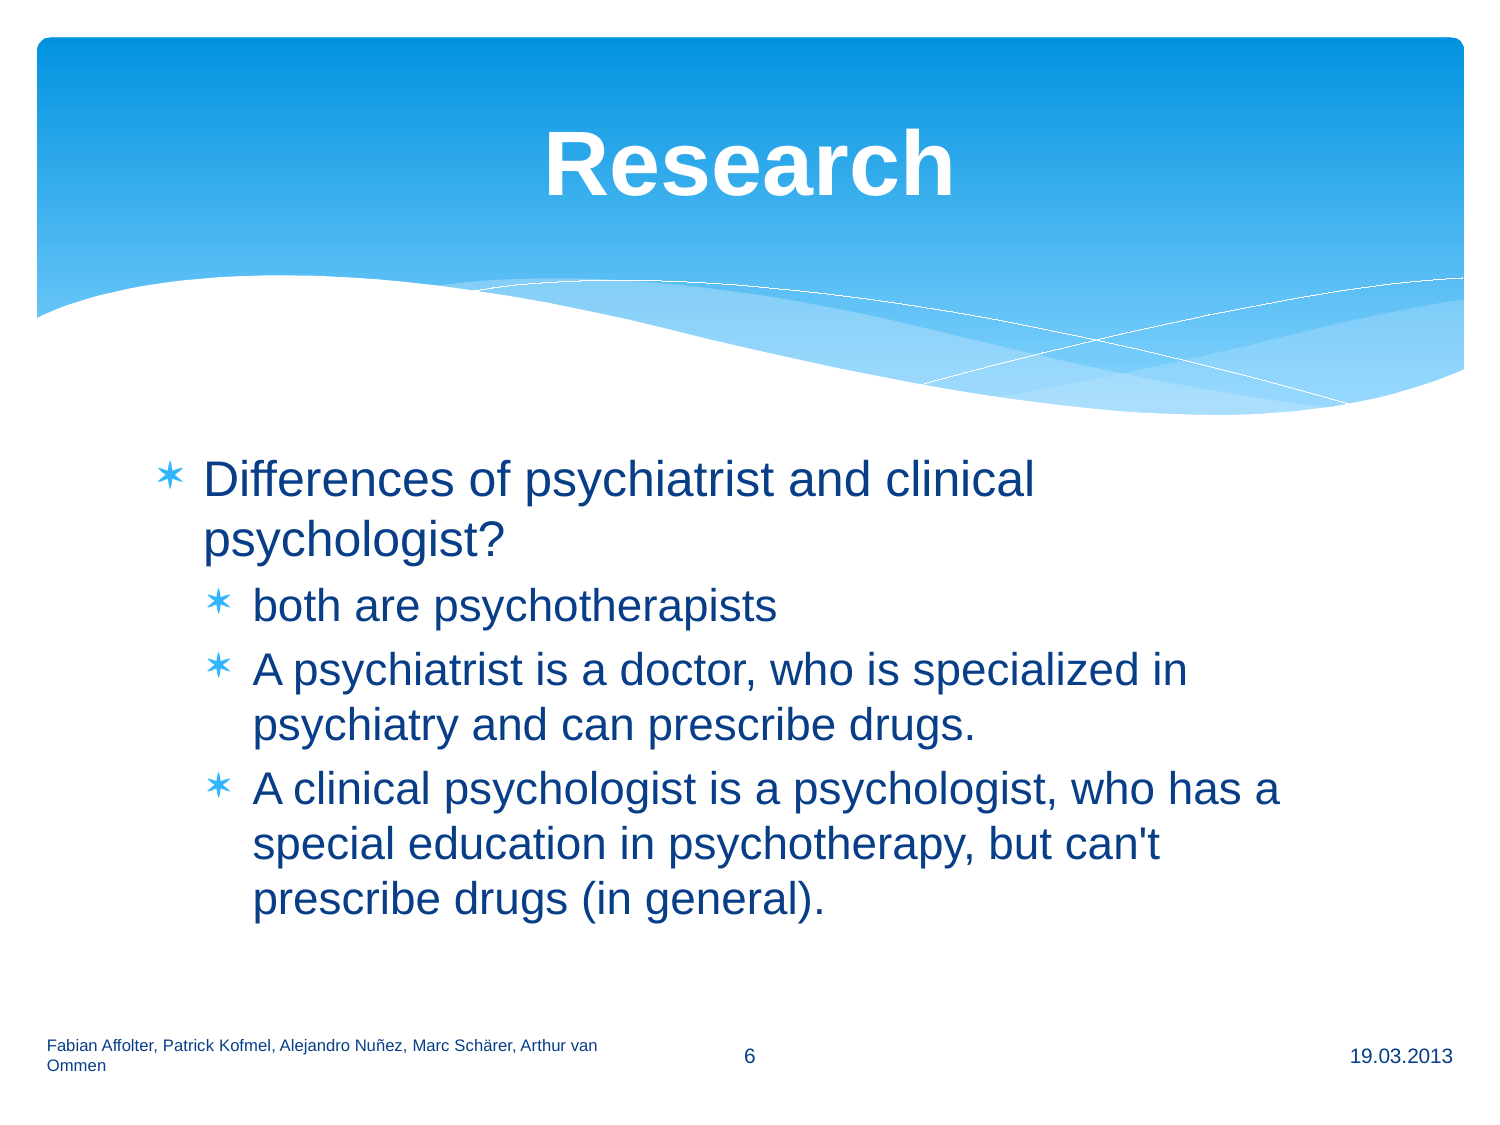

# Research
Differences of psychiatrist and clinical psychologist?
both are psychotherapists
A psychiatrist is a doctor, who is specialized in psychiatry and can prescribe drugs.
A clinical psychologist is a psychologist, who has a special education in psychotherapy, but can't prescribe drugs (in general).

6
Fabian Affolter, Patrick Kofmel, Alejandro Nuñez, Marc Schärer, Arthur van Ommen
19.03.2013